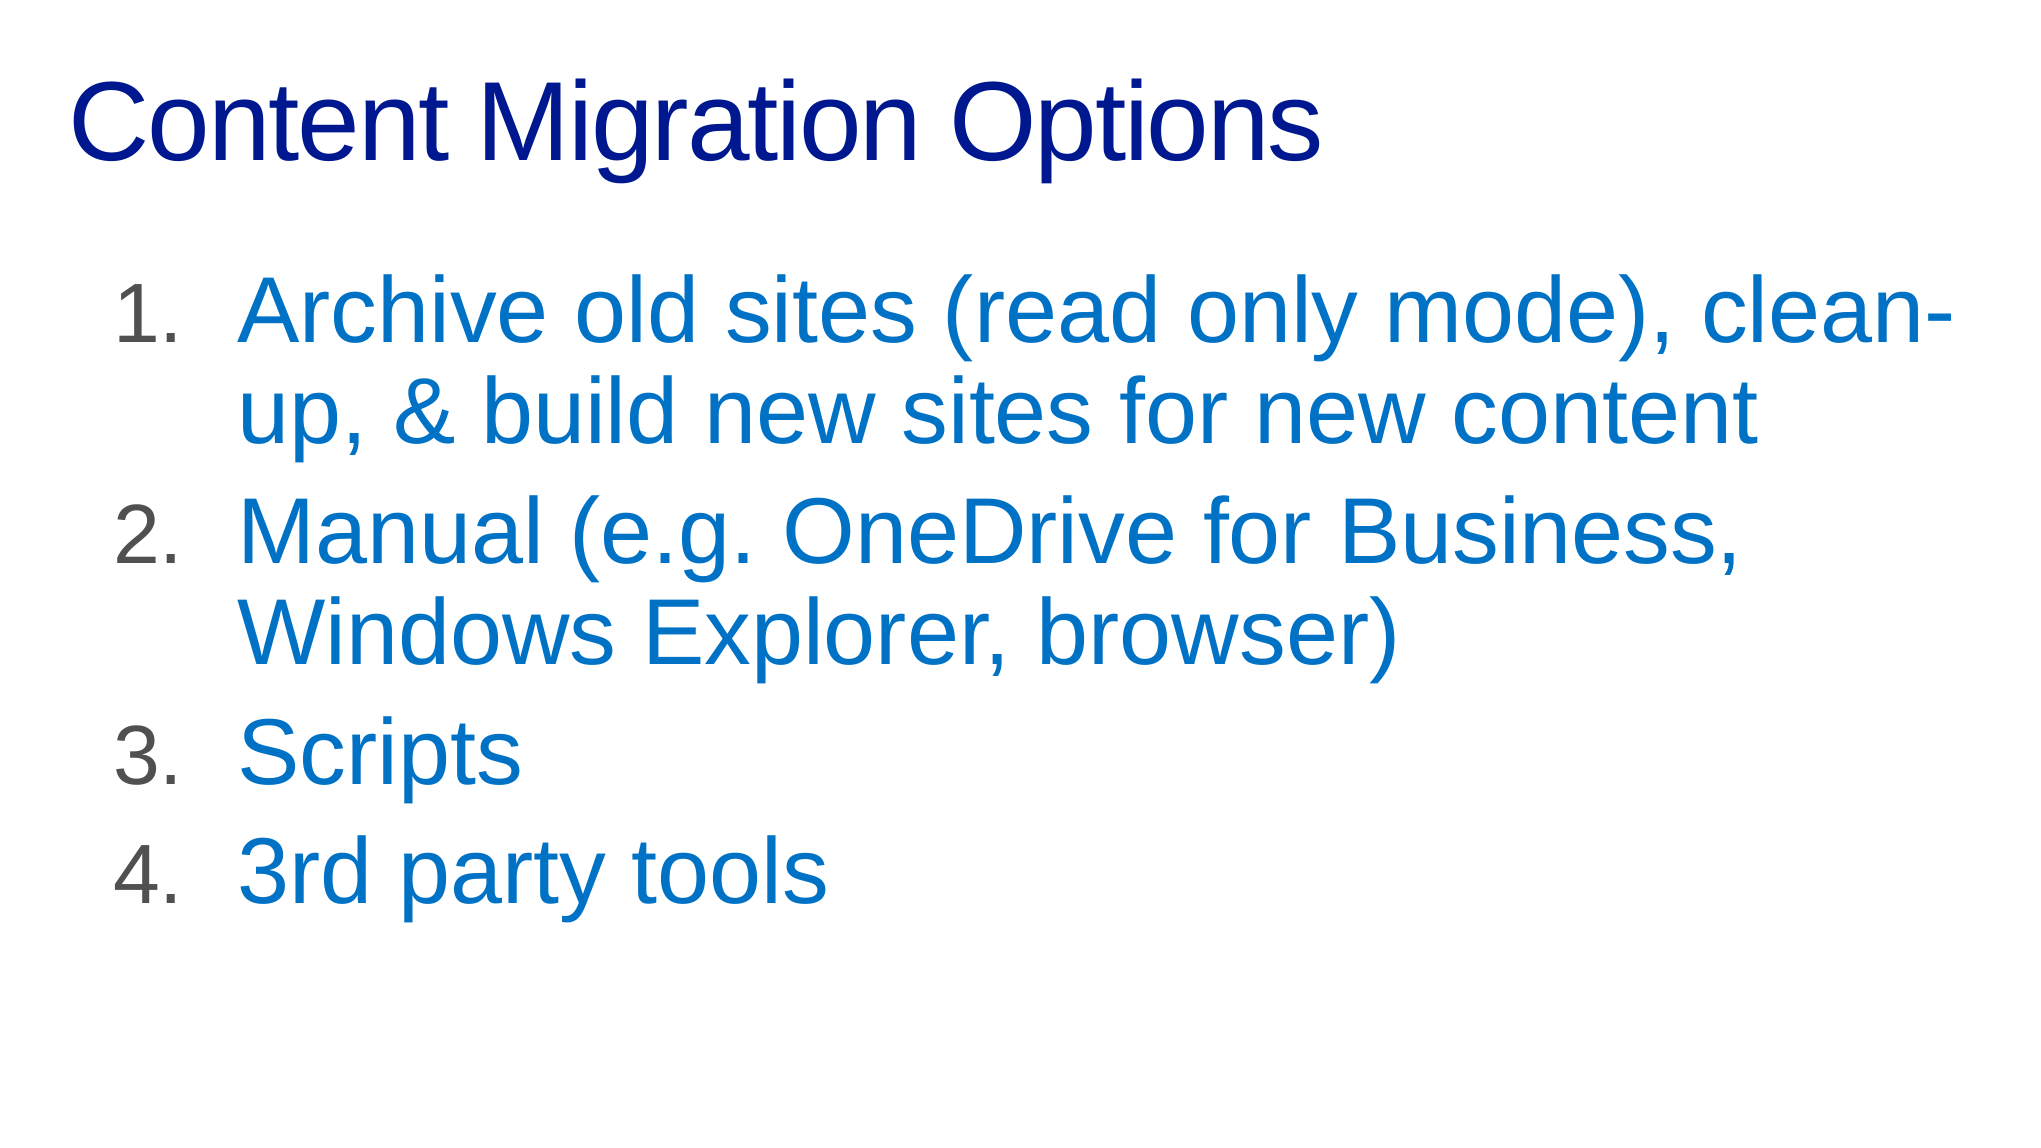

# Content Migration Options
Archive old sites (read only mode), clean-up, & build new sites for new content
Manual (e.g. OneDrive for Business, Windows Explorer, browser)
Scripts
3rd party tools